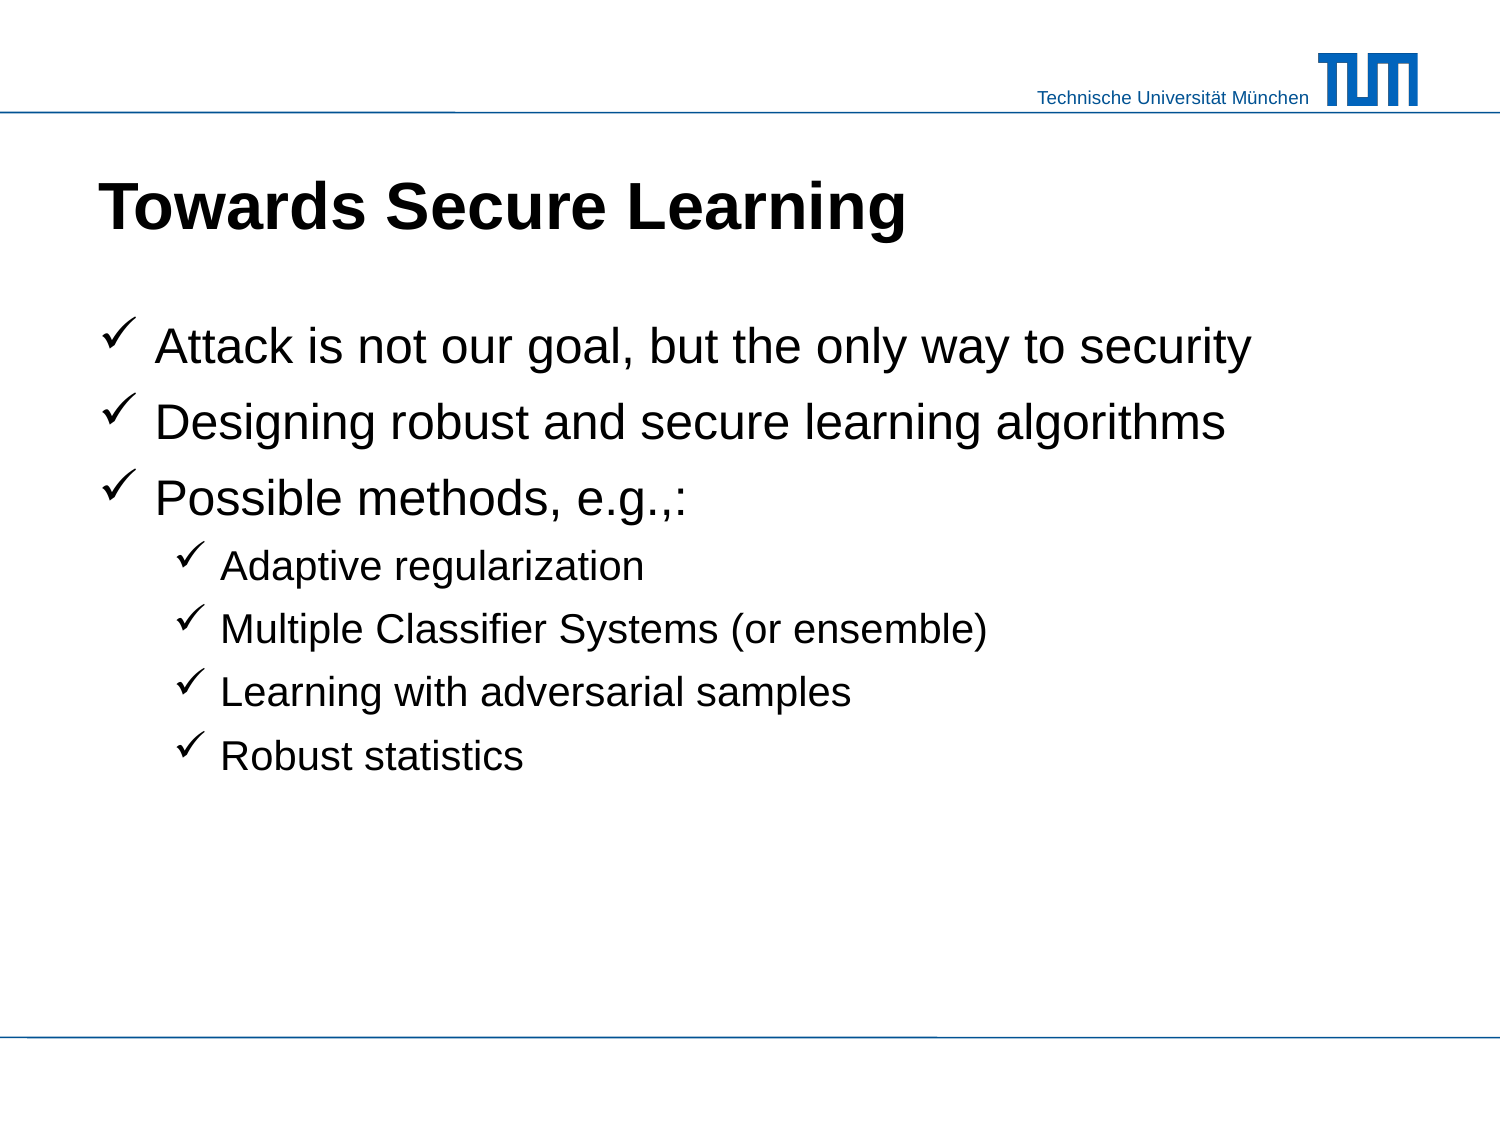

# Towards Secure Learning
Attack is not our goal, but the only way to security
Designing robust and secure learning algorithms
Possible methods, e.g.,:
Adaptive regularization
Multiple Classifier Systems (or ensemble)
Learning with adversarial samples
Robust statistics